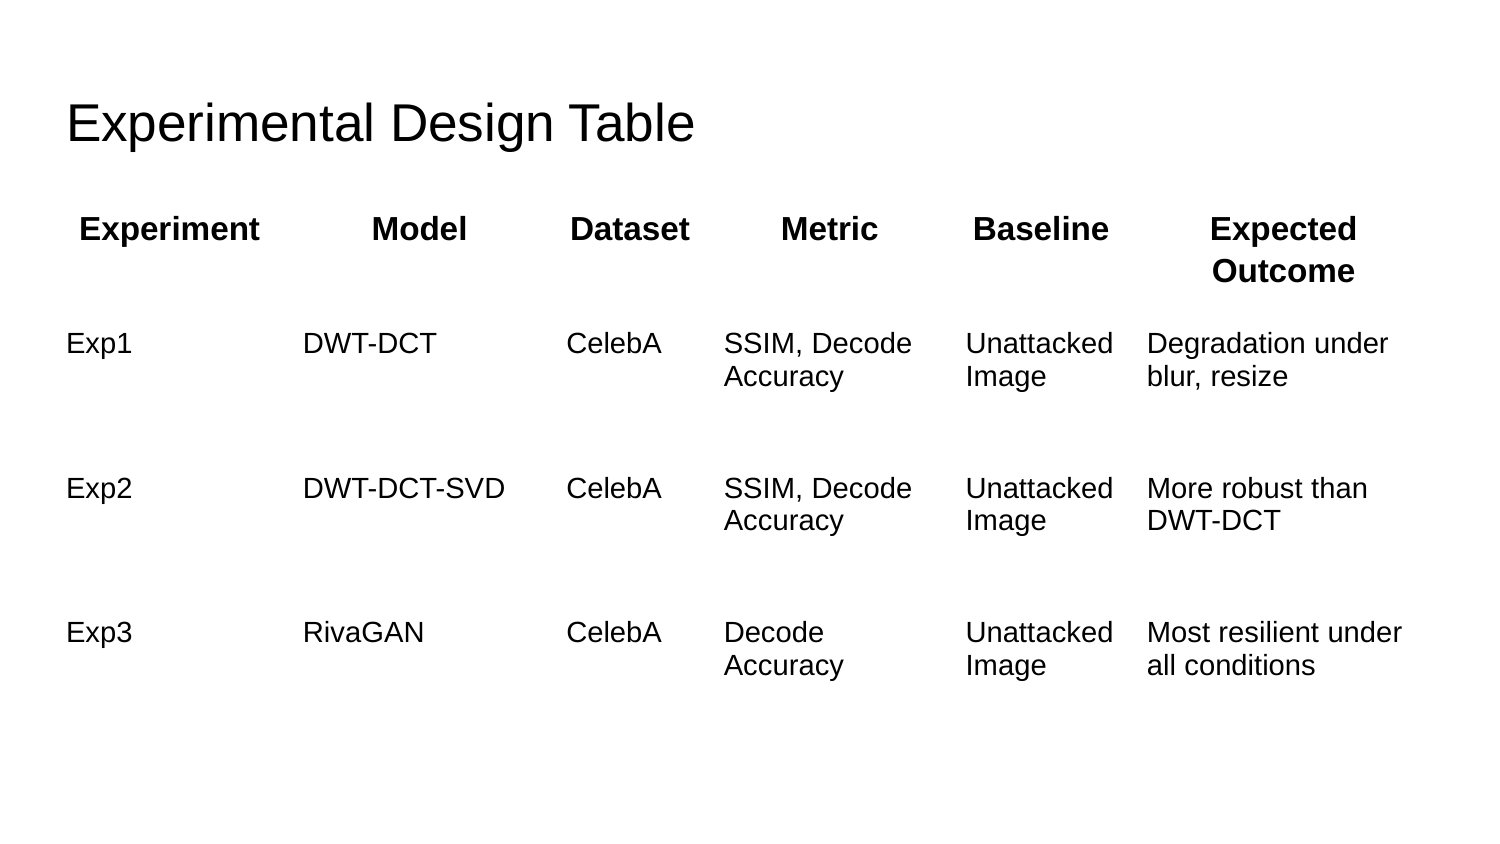

# Experimental Design Table
| Experiment | Model | Dataset | Metric | Baseline | Expected Outcome |
| --- | --- | --- | --- | --- | --- |
| Exp1 | DWT-DCT | CelebA | SSIM, Decode Accuracy | Unattacked Image | Degradation under blur, resize |
| Exp2 | DWT-DCT-SVD | CelebA | SSIM, Decode Accuracy | Unattacked Image | More robust than DWT-DCT |
| Exp3 | RivaGAN | CelebA | Decode Accuracy | Unattacked Image | Most resilient under all conditions |